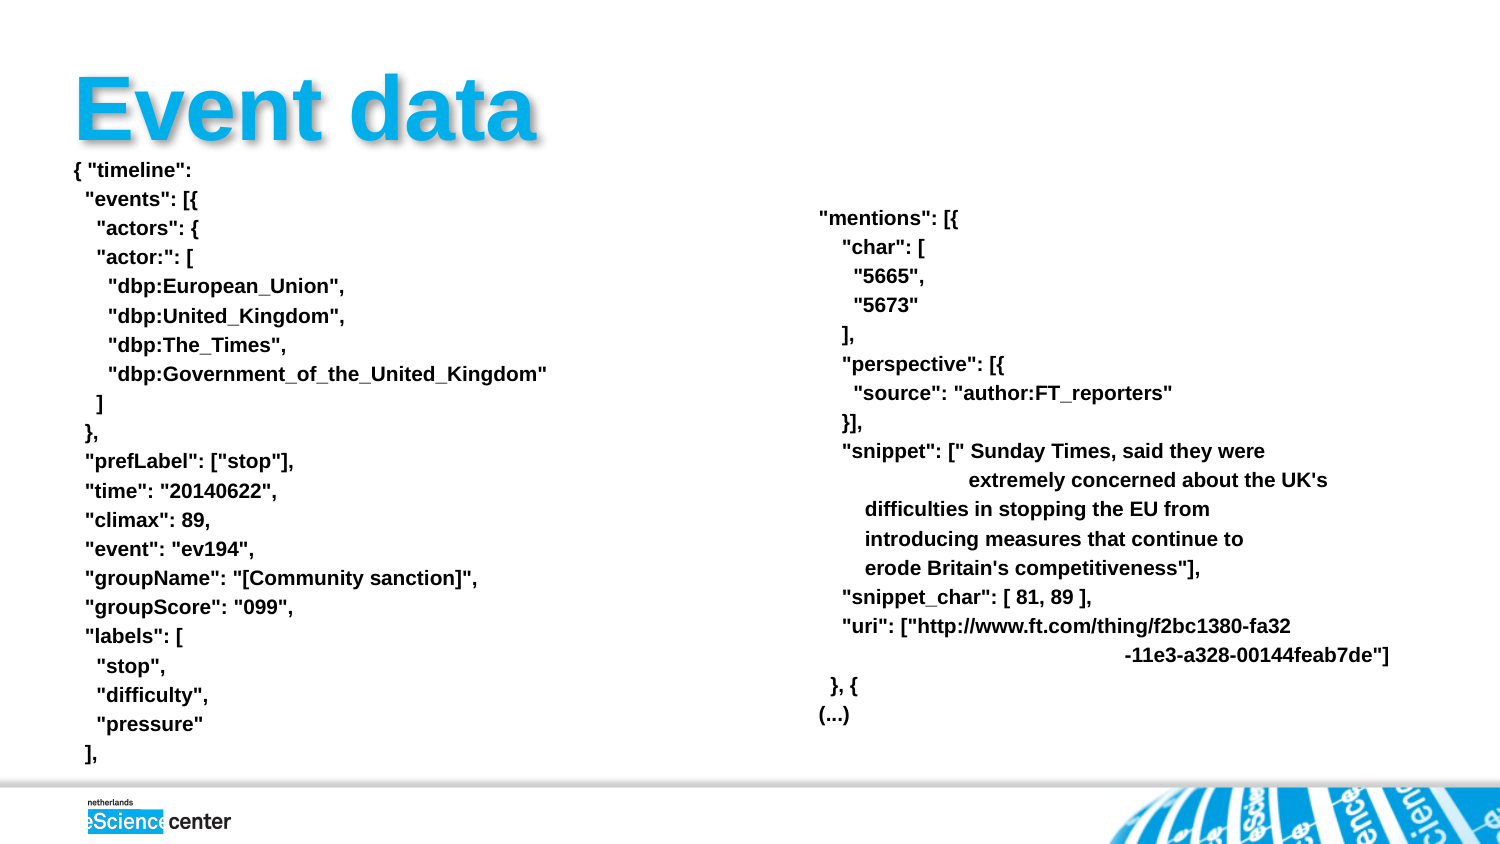

# Event data
{ "timeline":
  "events": [{
    "actors": {
    "actor:": [
      "dbp:European_Union",
      "dbp:United_Kingdom",
      "dbp:The_Times",
      "dbp:Government_of_the_United_Kingdom"
    ]
  },
  "prefLabel": ["stop"],
  "time": "20140622",
  "climax": 89,
  "event": "ev194",
  "groupName": "[Community sanction]",
  "groupScore": "099",
  "labels": [
    "stop",
    "difficulty",
    "pressure"
  ],
"mentions": [{
    "char": [
      "5665",
      "5673"
    ],
    "perspective": [{
      "source": "author:FT_reporters"
    }],
    "snippet": [" Sunday Times, said they were
    	extremely concerned about the UK's
        difficulties in stopping the EU from
        introducing measures that continue to
        erode Britain's competitiveness"],
    "snippet_char": [ 81, 89 ],
    "uri": ["http://www.ft.com/thing/f2bc1380-fa32
    		 -11e3-a328-00144feab7de"]
  }, {
(...)